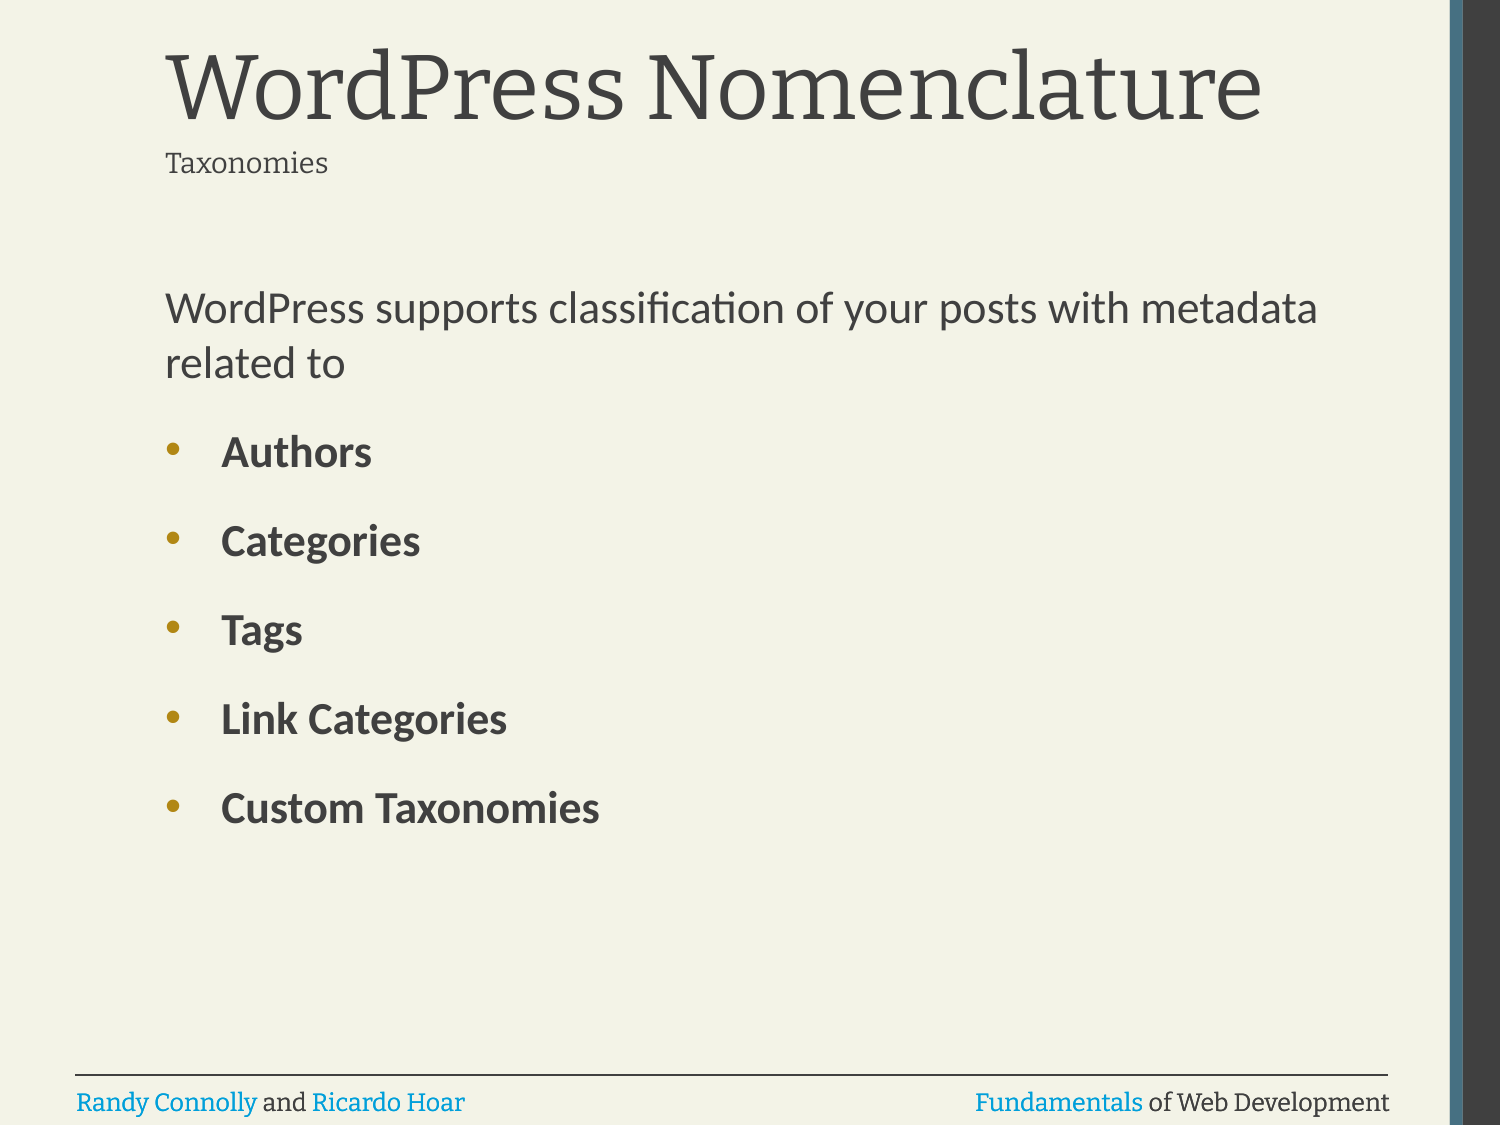

# WordPress Nomenclature
Taxonomies
WordPress supports classification of your posts with metadata related to
Authors
Categories
Tags
Link Categories
Custom Taxonomies